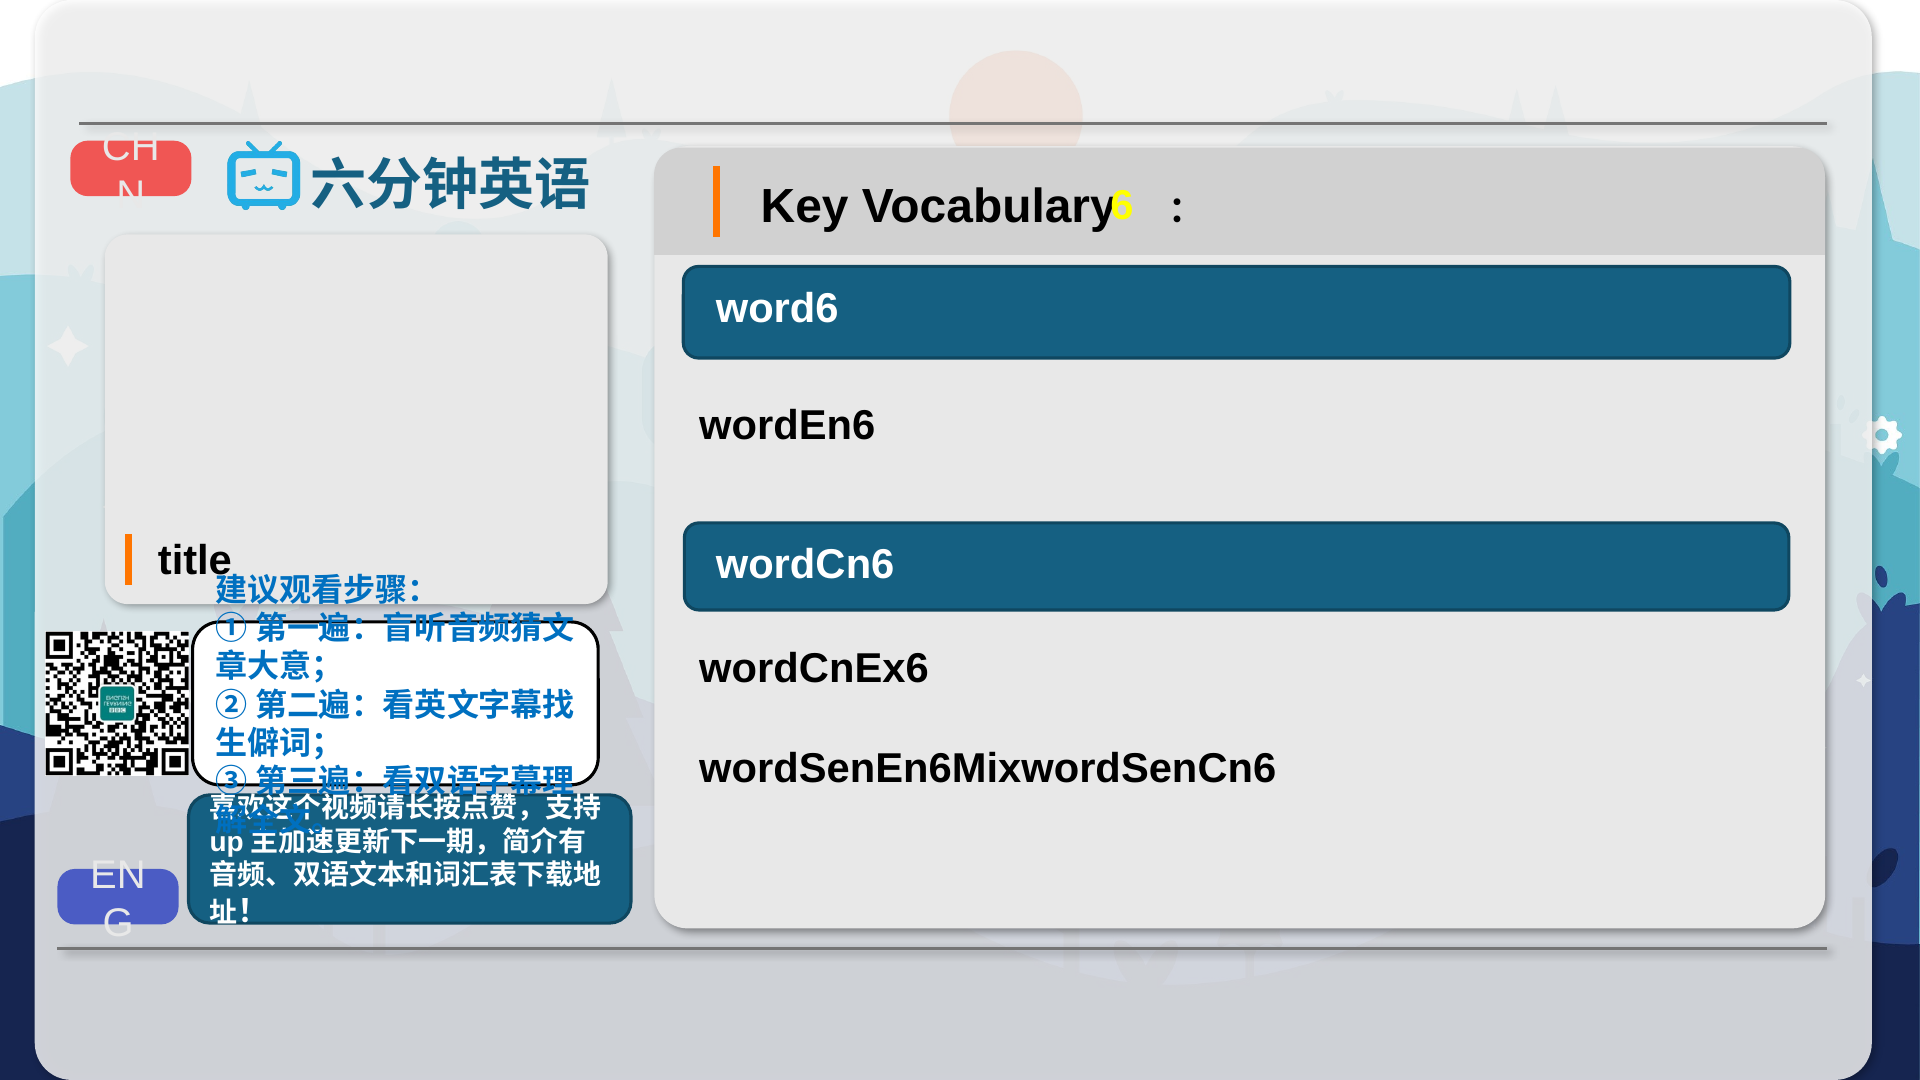

6

word6
wordEn6
title
wordCn6
wordCnEx6
wordSenEn6MixwordSenCn6